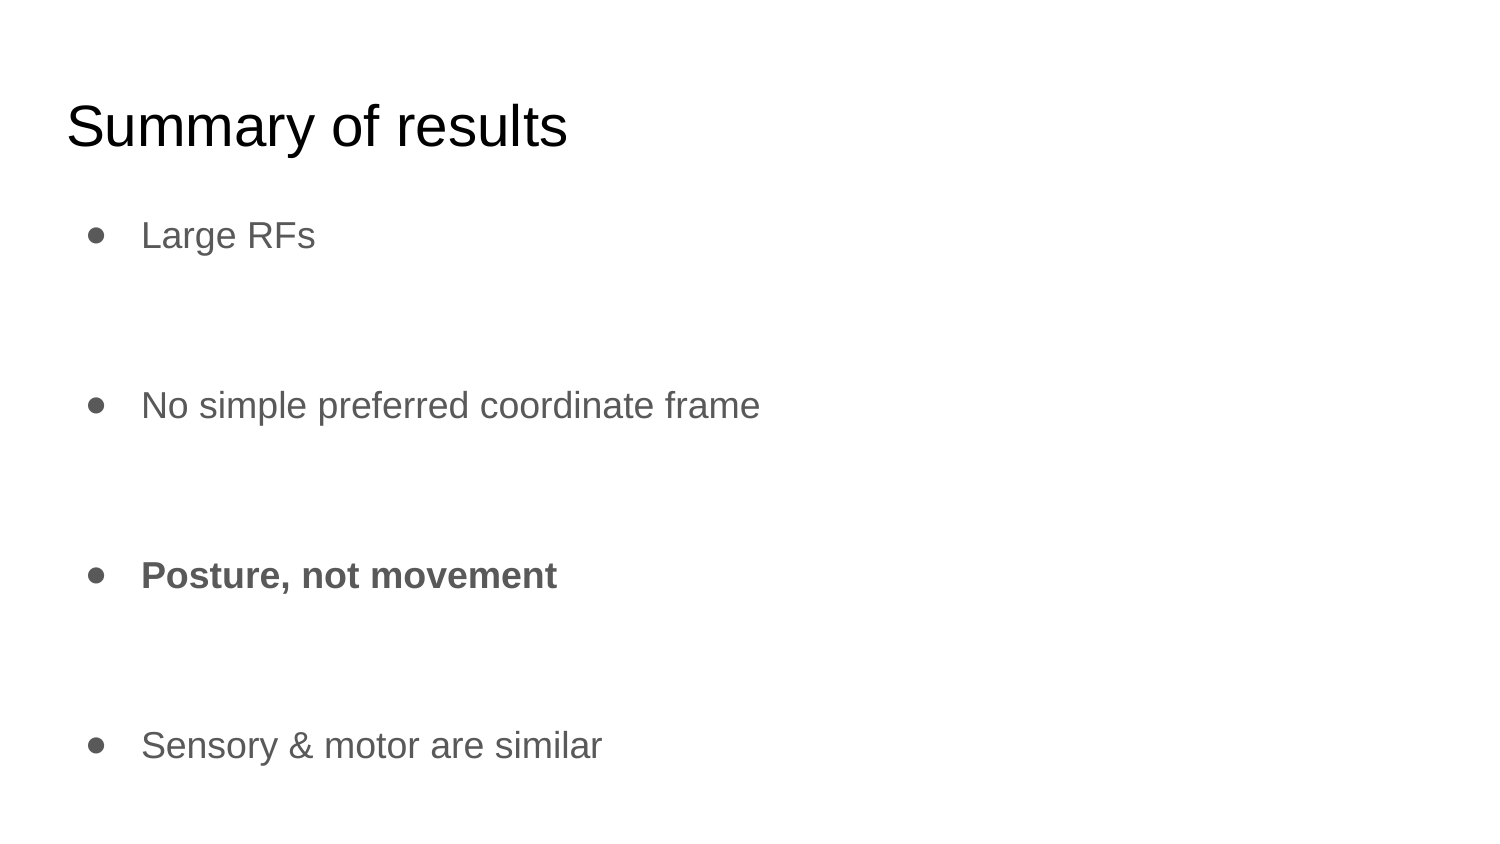

# Summary of results
Large RFs

No simple preferred coordinate frame

Posture, not movement

Sensory & motor are similar